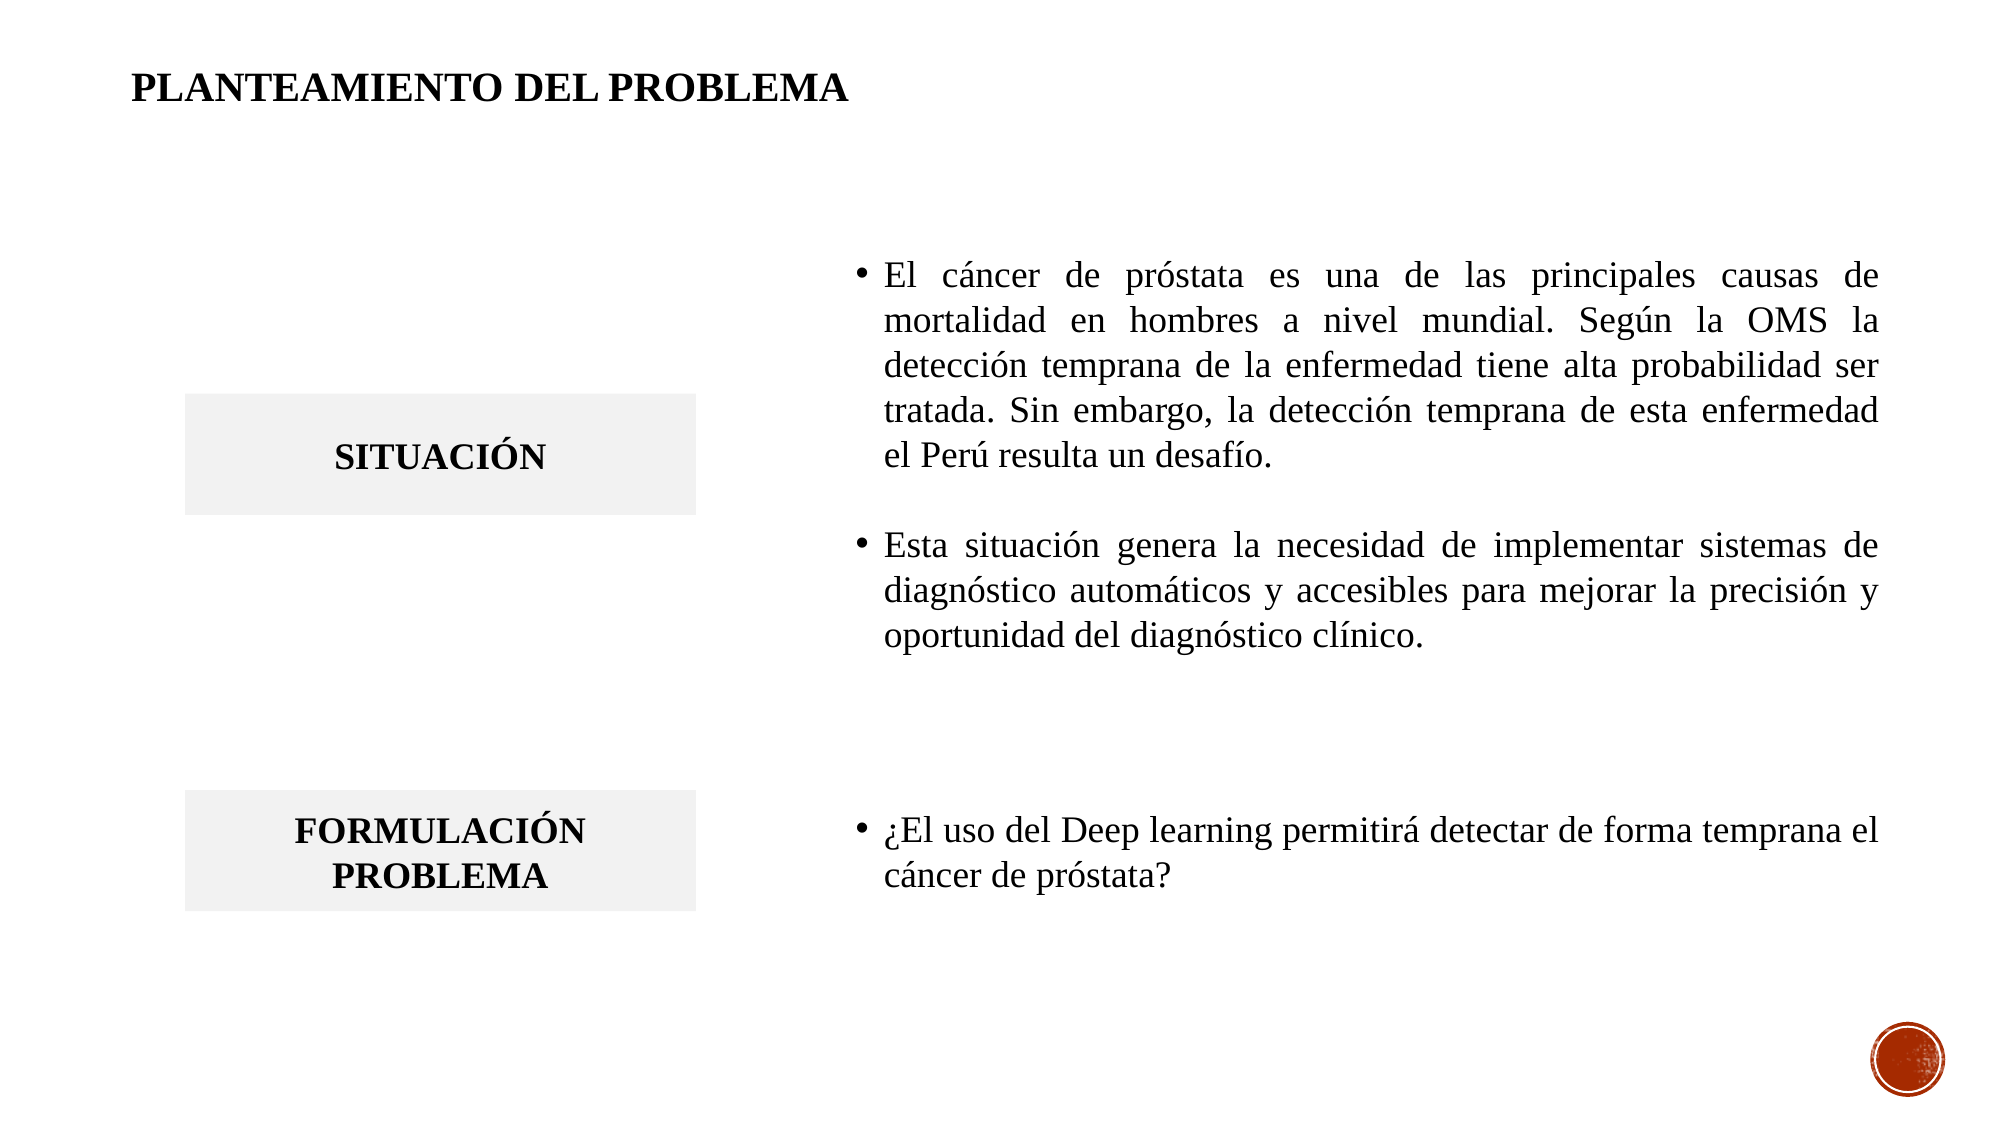

PLANTEAMIENTO DEL PROBLEMA
El cáncer de próstata es una de las principales causas de mortalidad en hombres a nivel mundial. Según la OMS la detección temprana de la enfermedad tiene alta probabilidad ser tratada. Sin embargo, la detección temprana de esta enfermedad el Perú resulta un desafío.

Esta situación genera la necesidad de implementar sistemas de diagnóstico automáticos y accesibles para mejorar la precisión y oportunidad del diagnóstico clínico.
SITUACIÓN
FORMULACIÓN PROBLEMA
¿El uso del Deep learning permitirá detectar de forma temprana el cáncer de próstata?